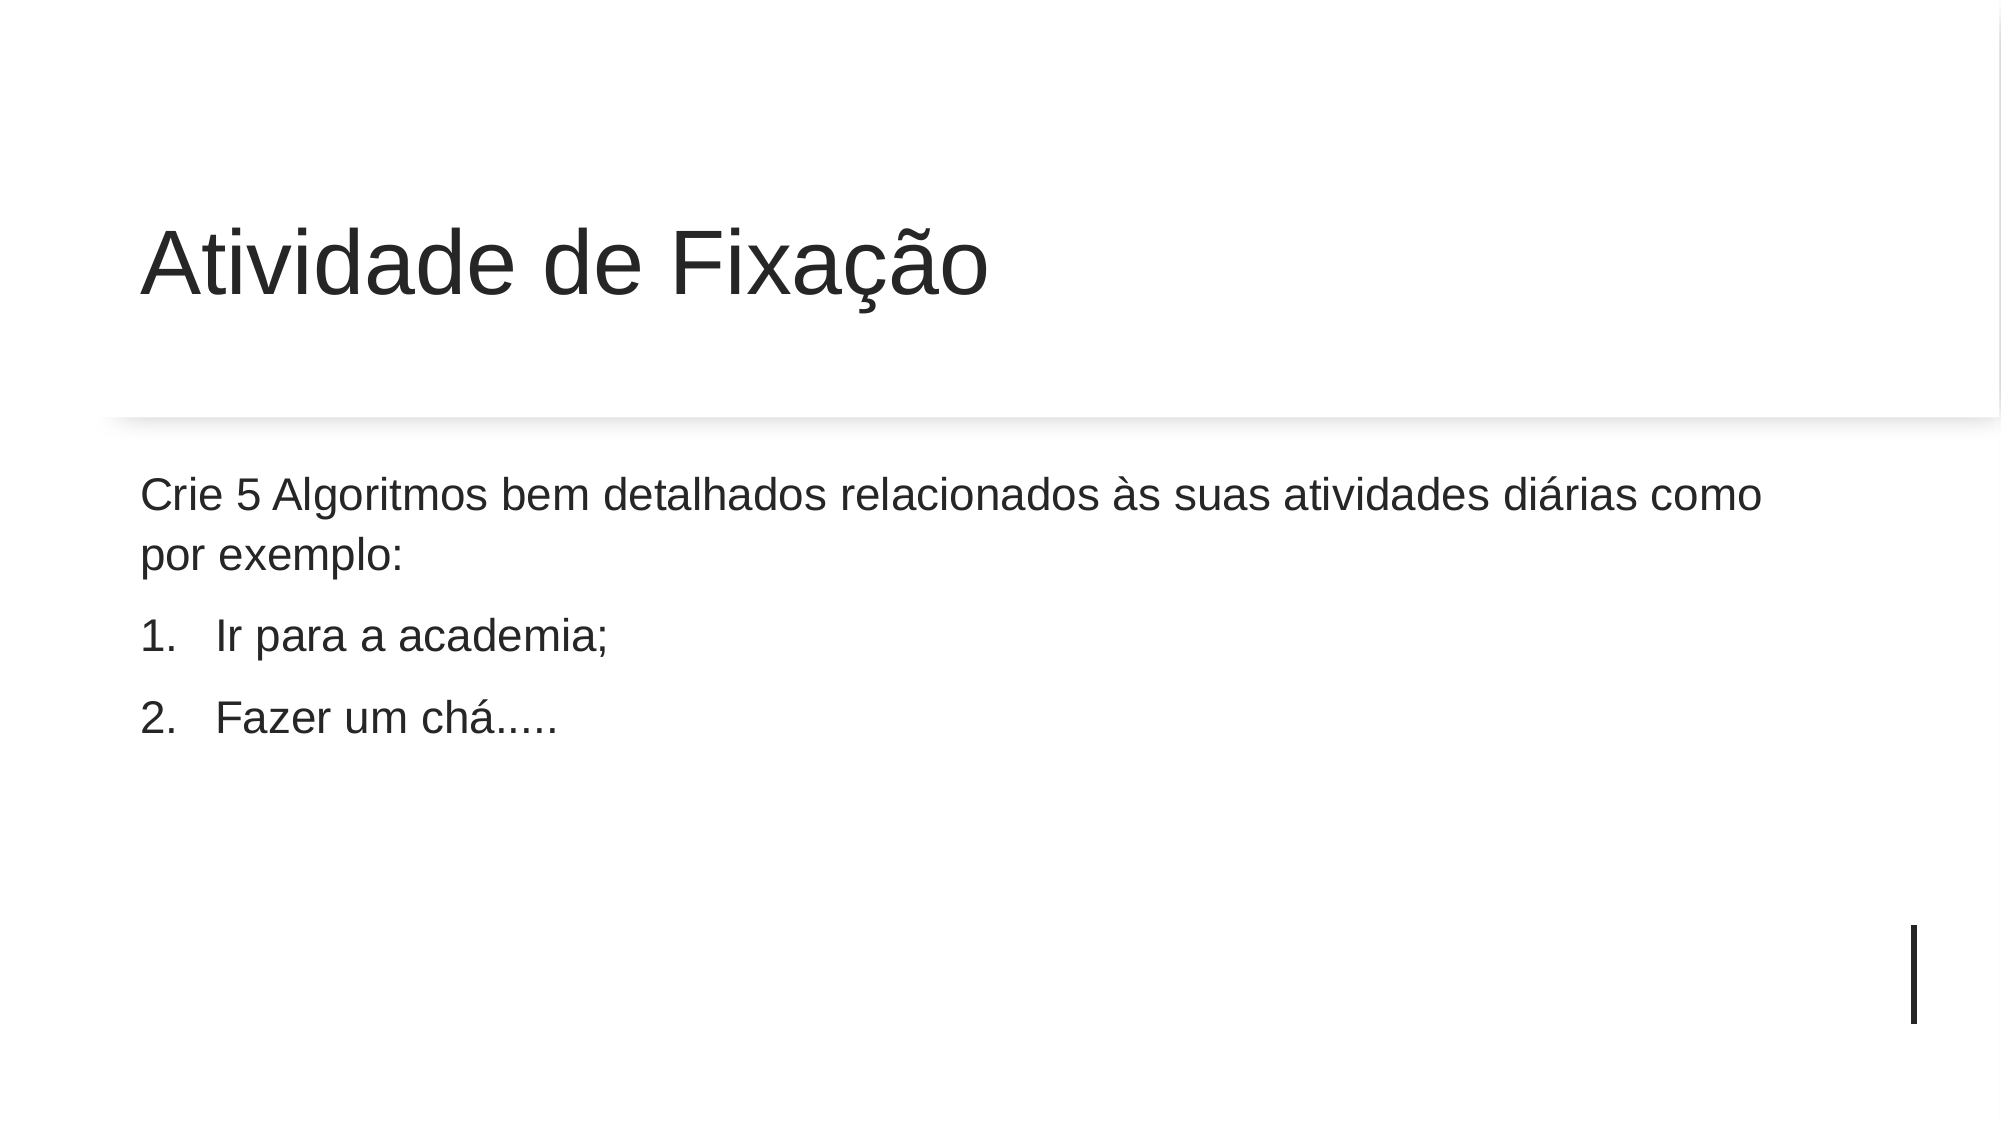

# Atividade de Fixação
Crie 5 Algoritmos bem detalhados relacionados às suas atividades diárias como por exemplo:
Ir para a academia;
Fazer um chá.....